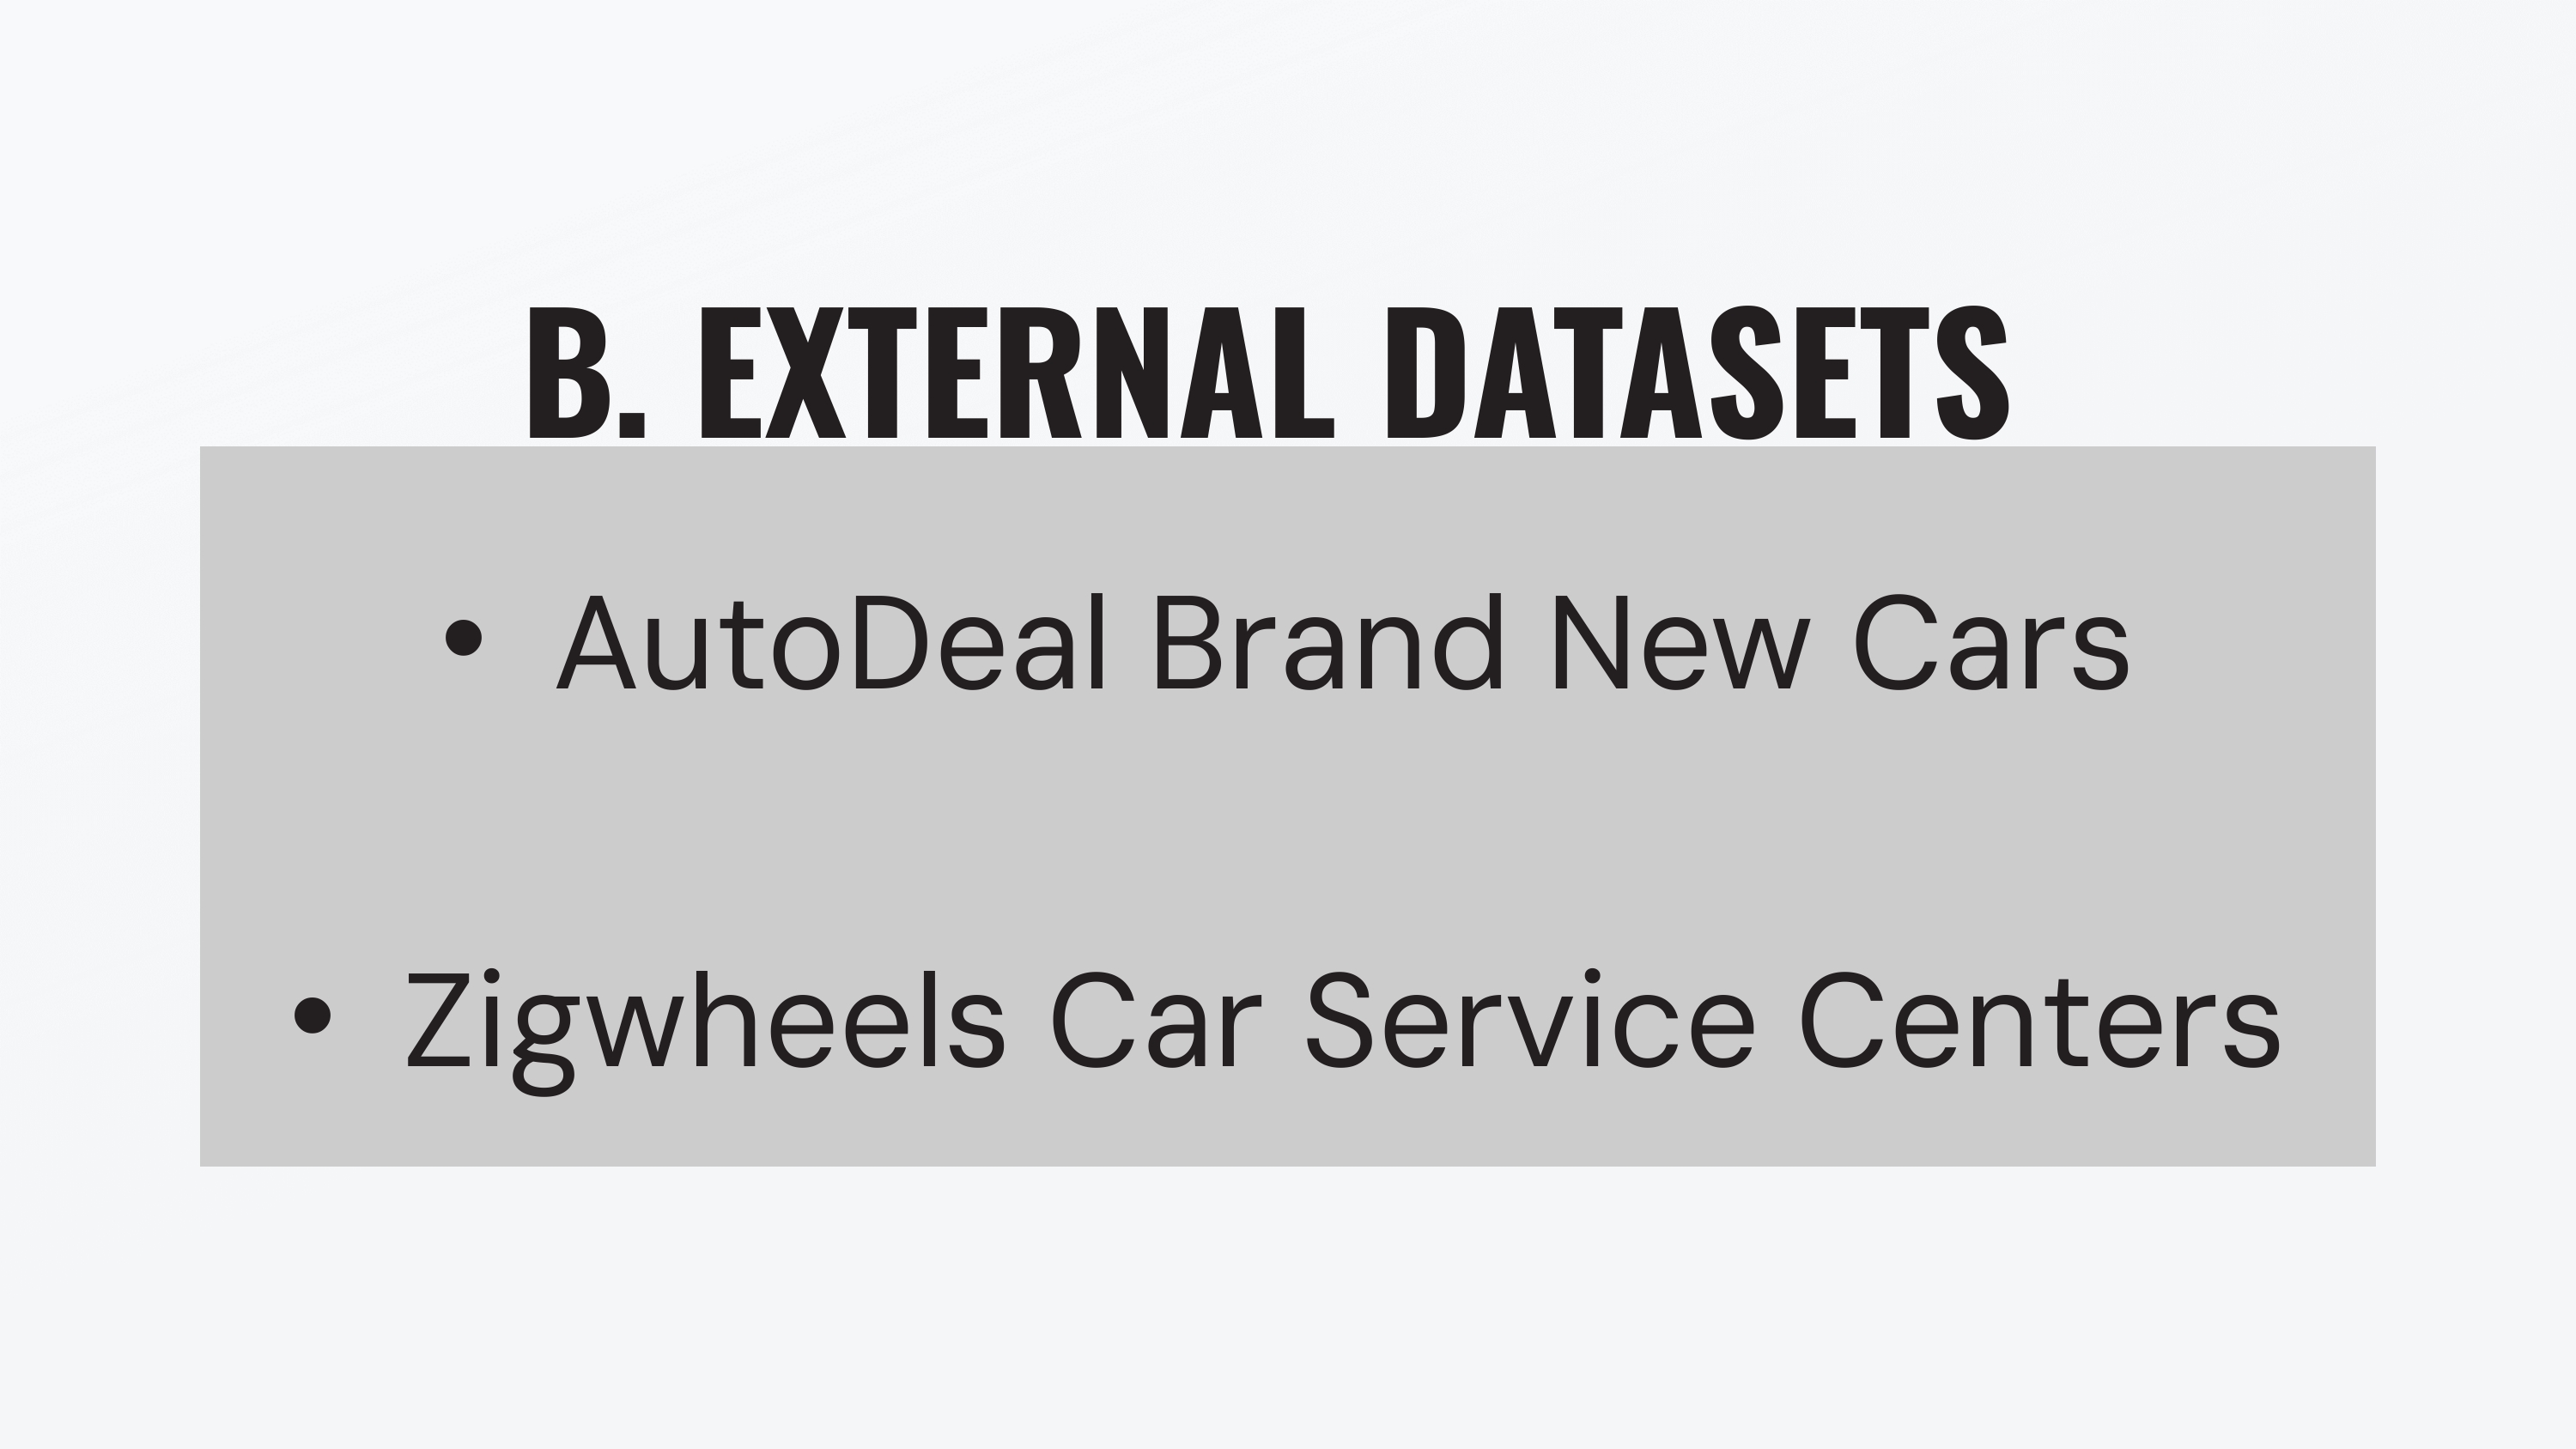

B. EXTERNAL DATASETS

AutoDeal Brand New Cars

Zigwheels Car Service Centers